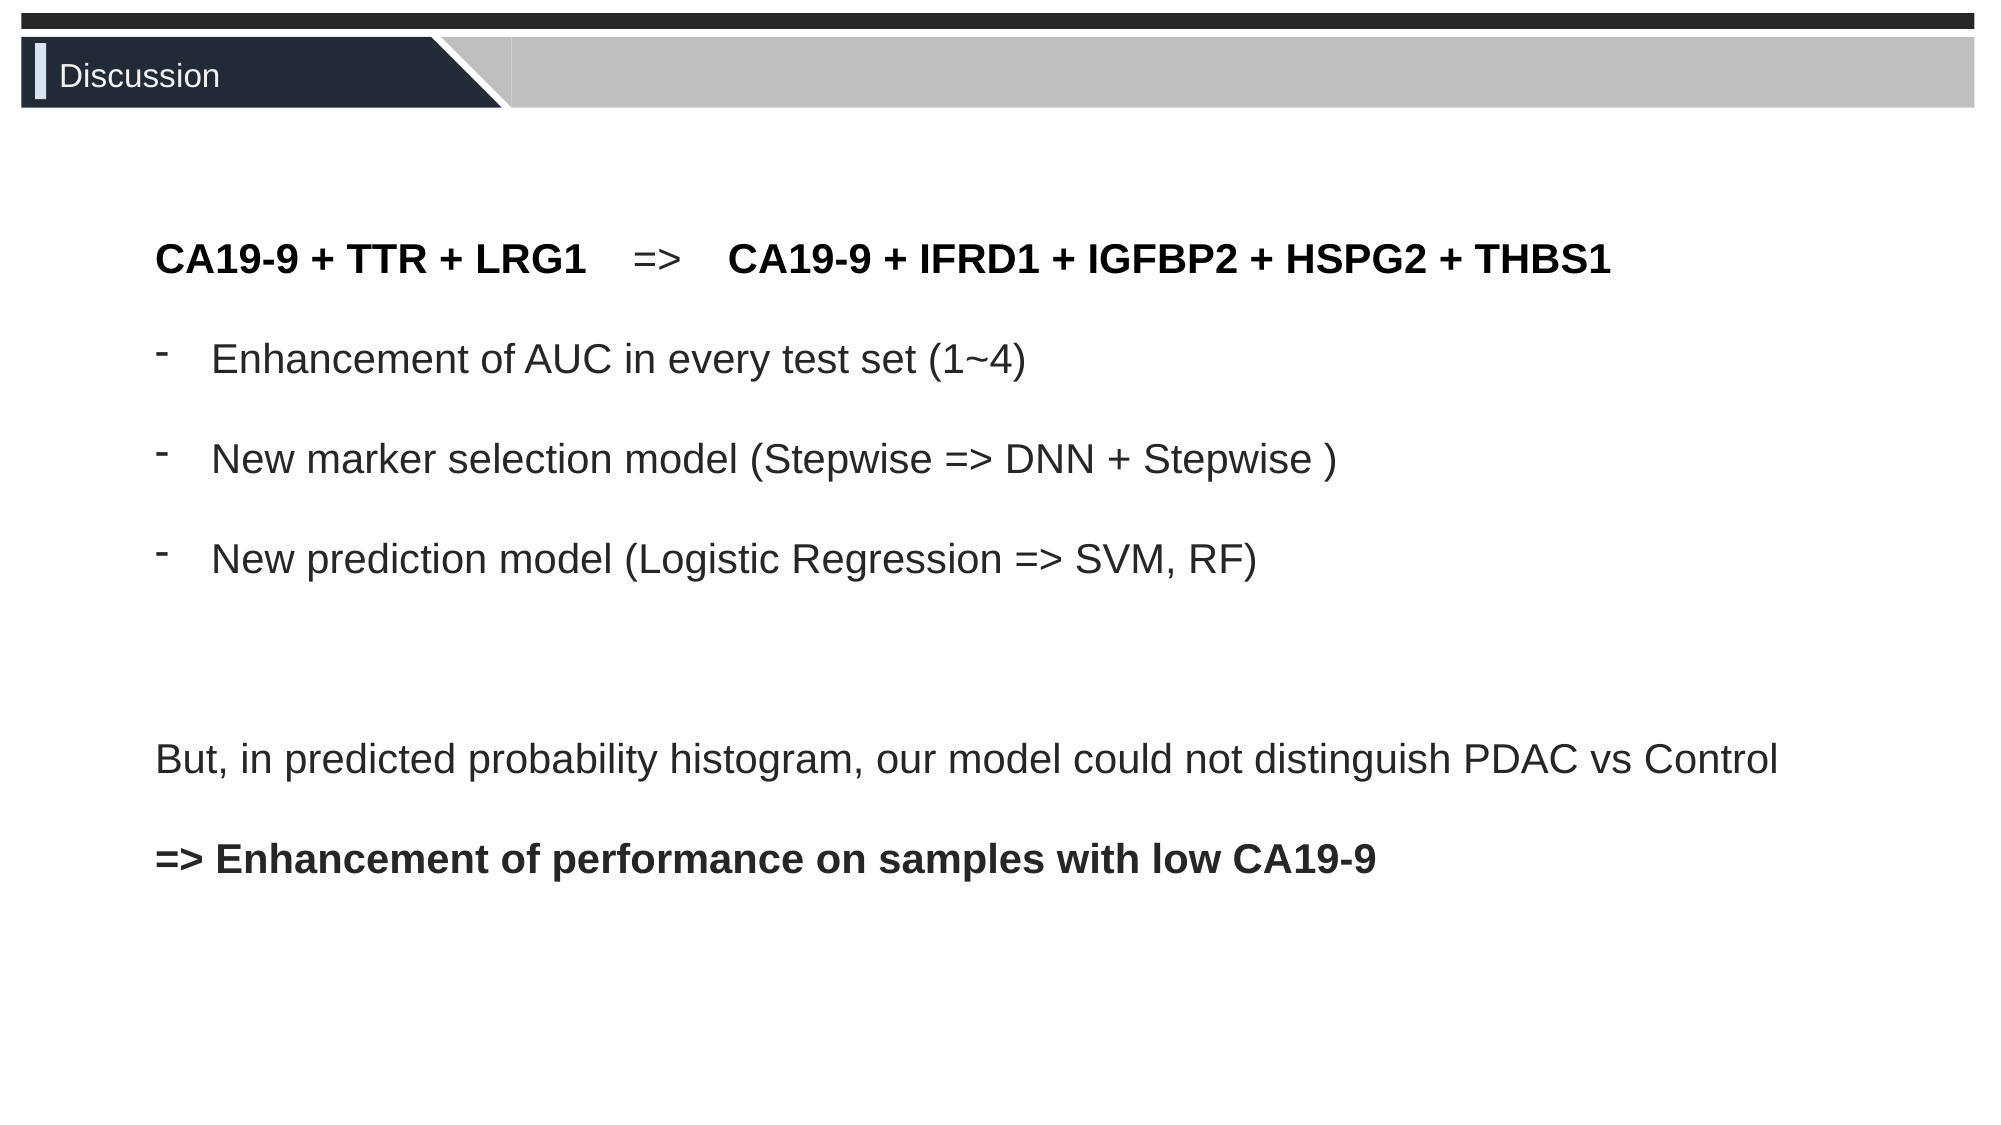

Discussion
CA19-9 + TTR + LRG1    =>    CA19-9 + IFRD1 + IGFBP2 + HSPG2 + THBS1
Enhancement of AUC in every test set (1~4)
New marker selection model (Stepwise => DNN + Stepwise )
New prediction model (Logistic Regression => SVM, RF)

But, in predicted probability histogram, our model could not distinguish PDAC vs Control
=> Enhancement of performance on samples with low CA19-9